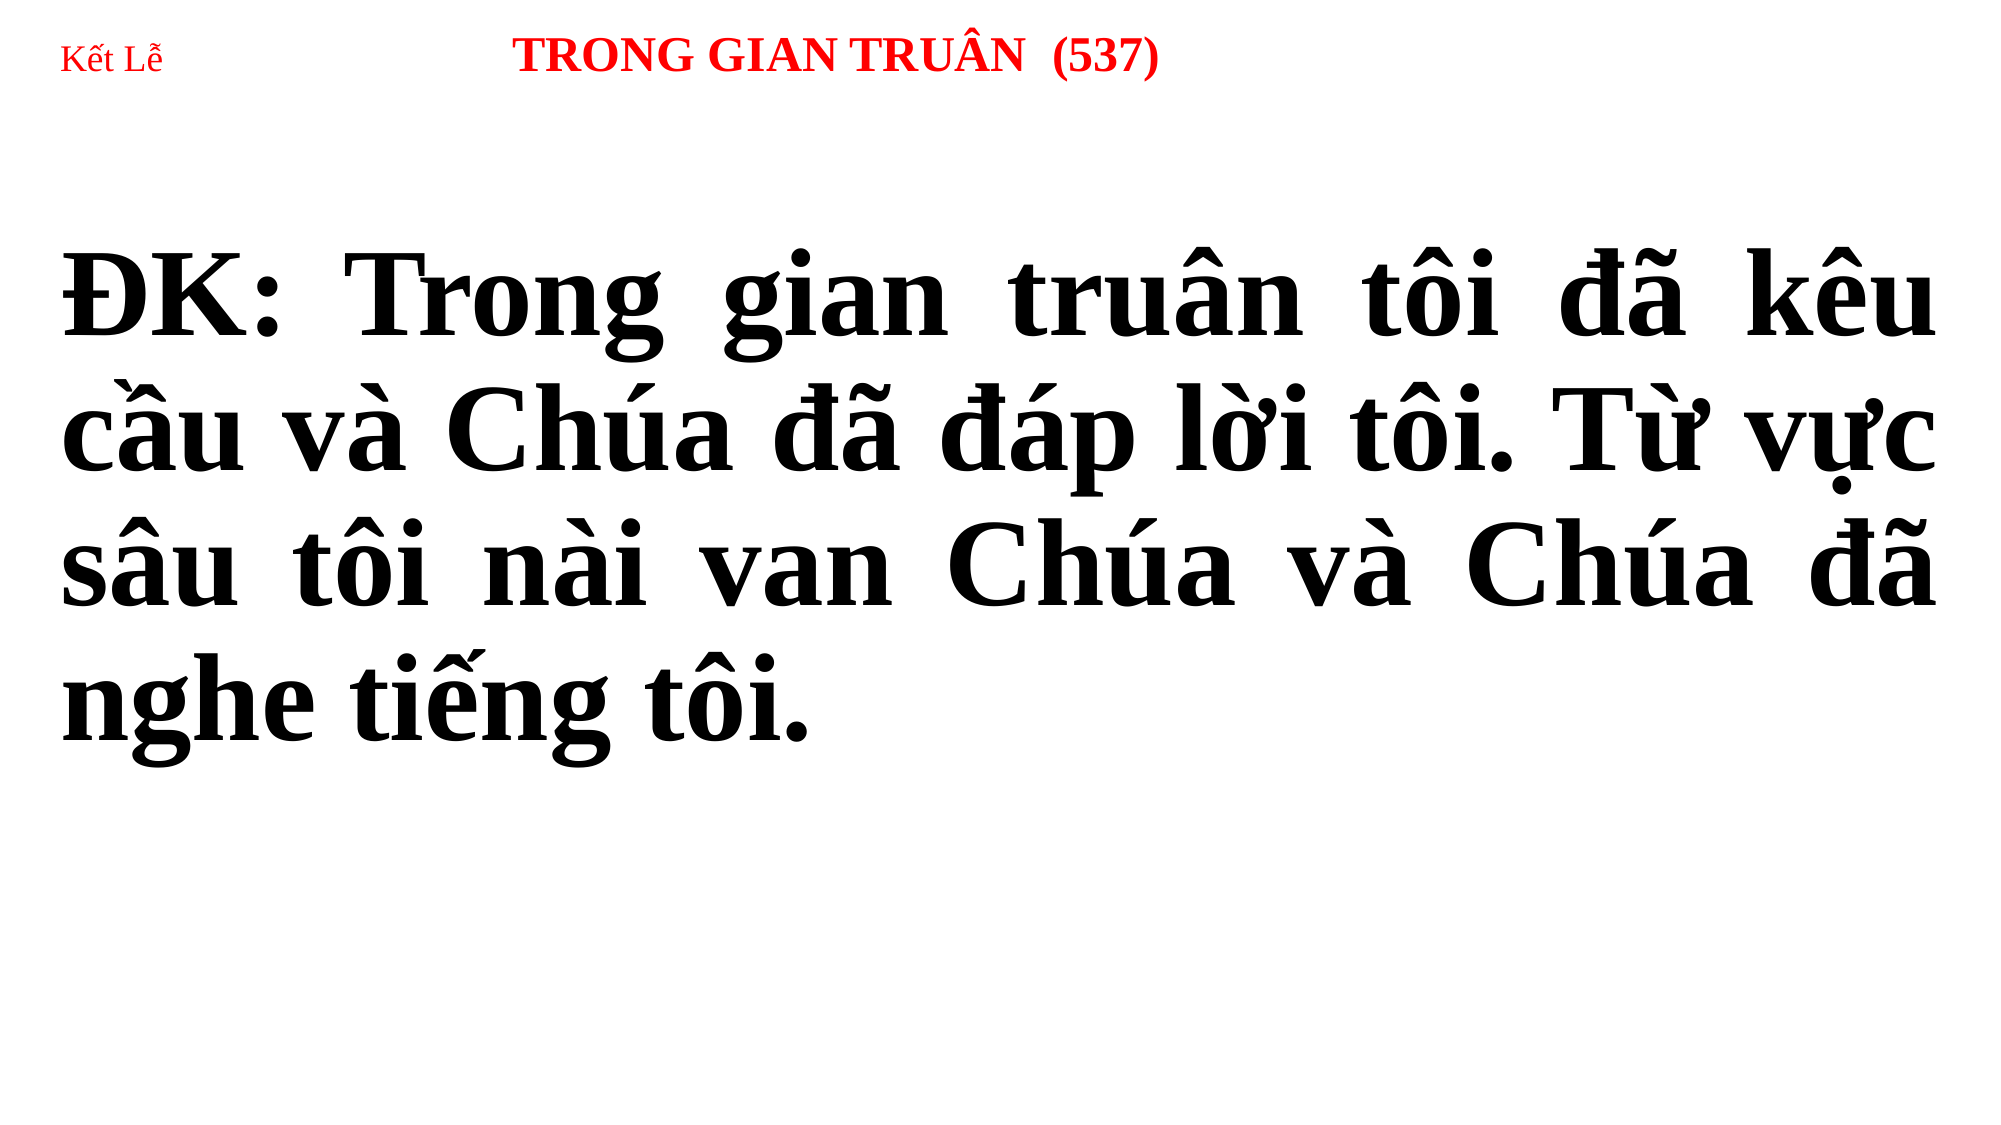

# Kết Lễ                    	                TRONG GIAN TRUÂN  (537)
ĐK: Trong gian truân tôi đã kêu cầu và Chúa đã đáp lời tôi. Từ vực sâu tôi nài van Chúa và Chúa đã nghe tiếng tôi.